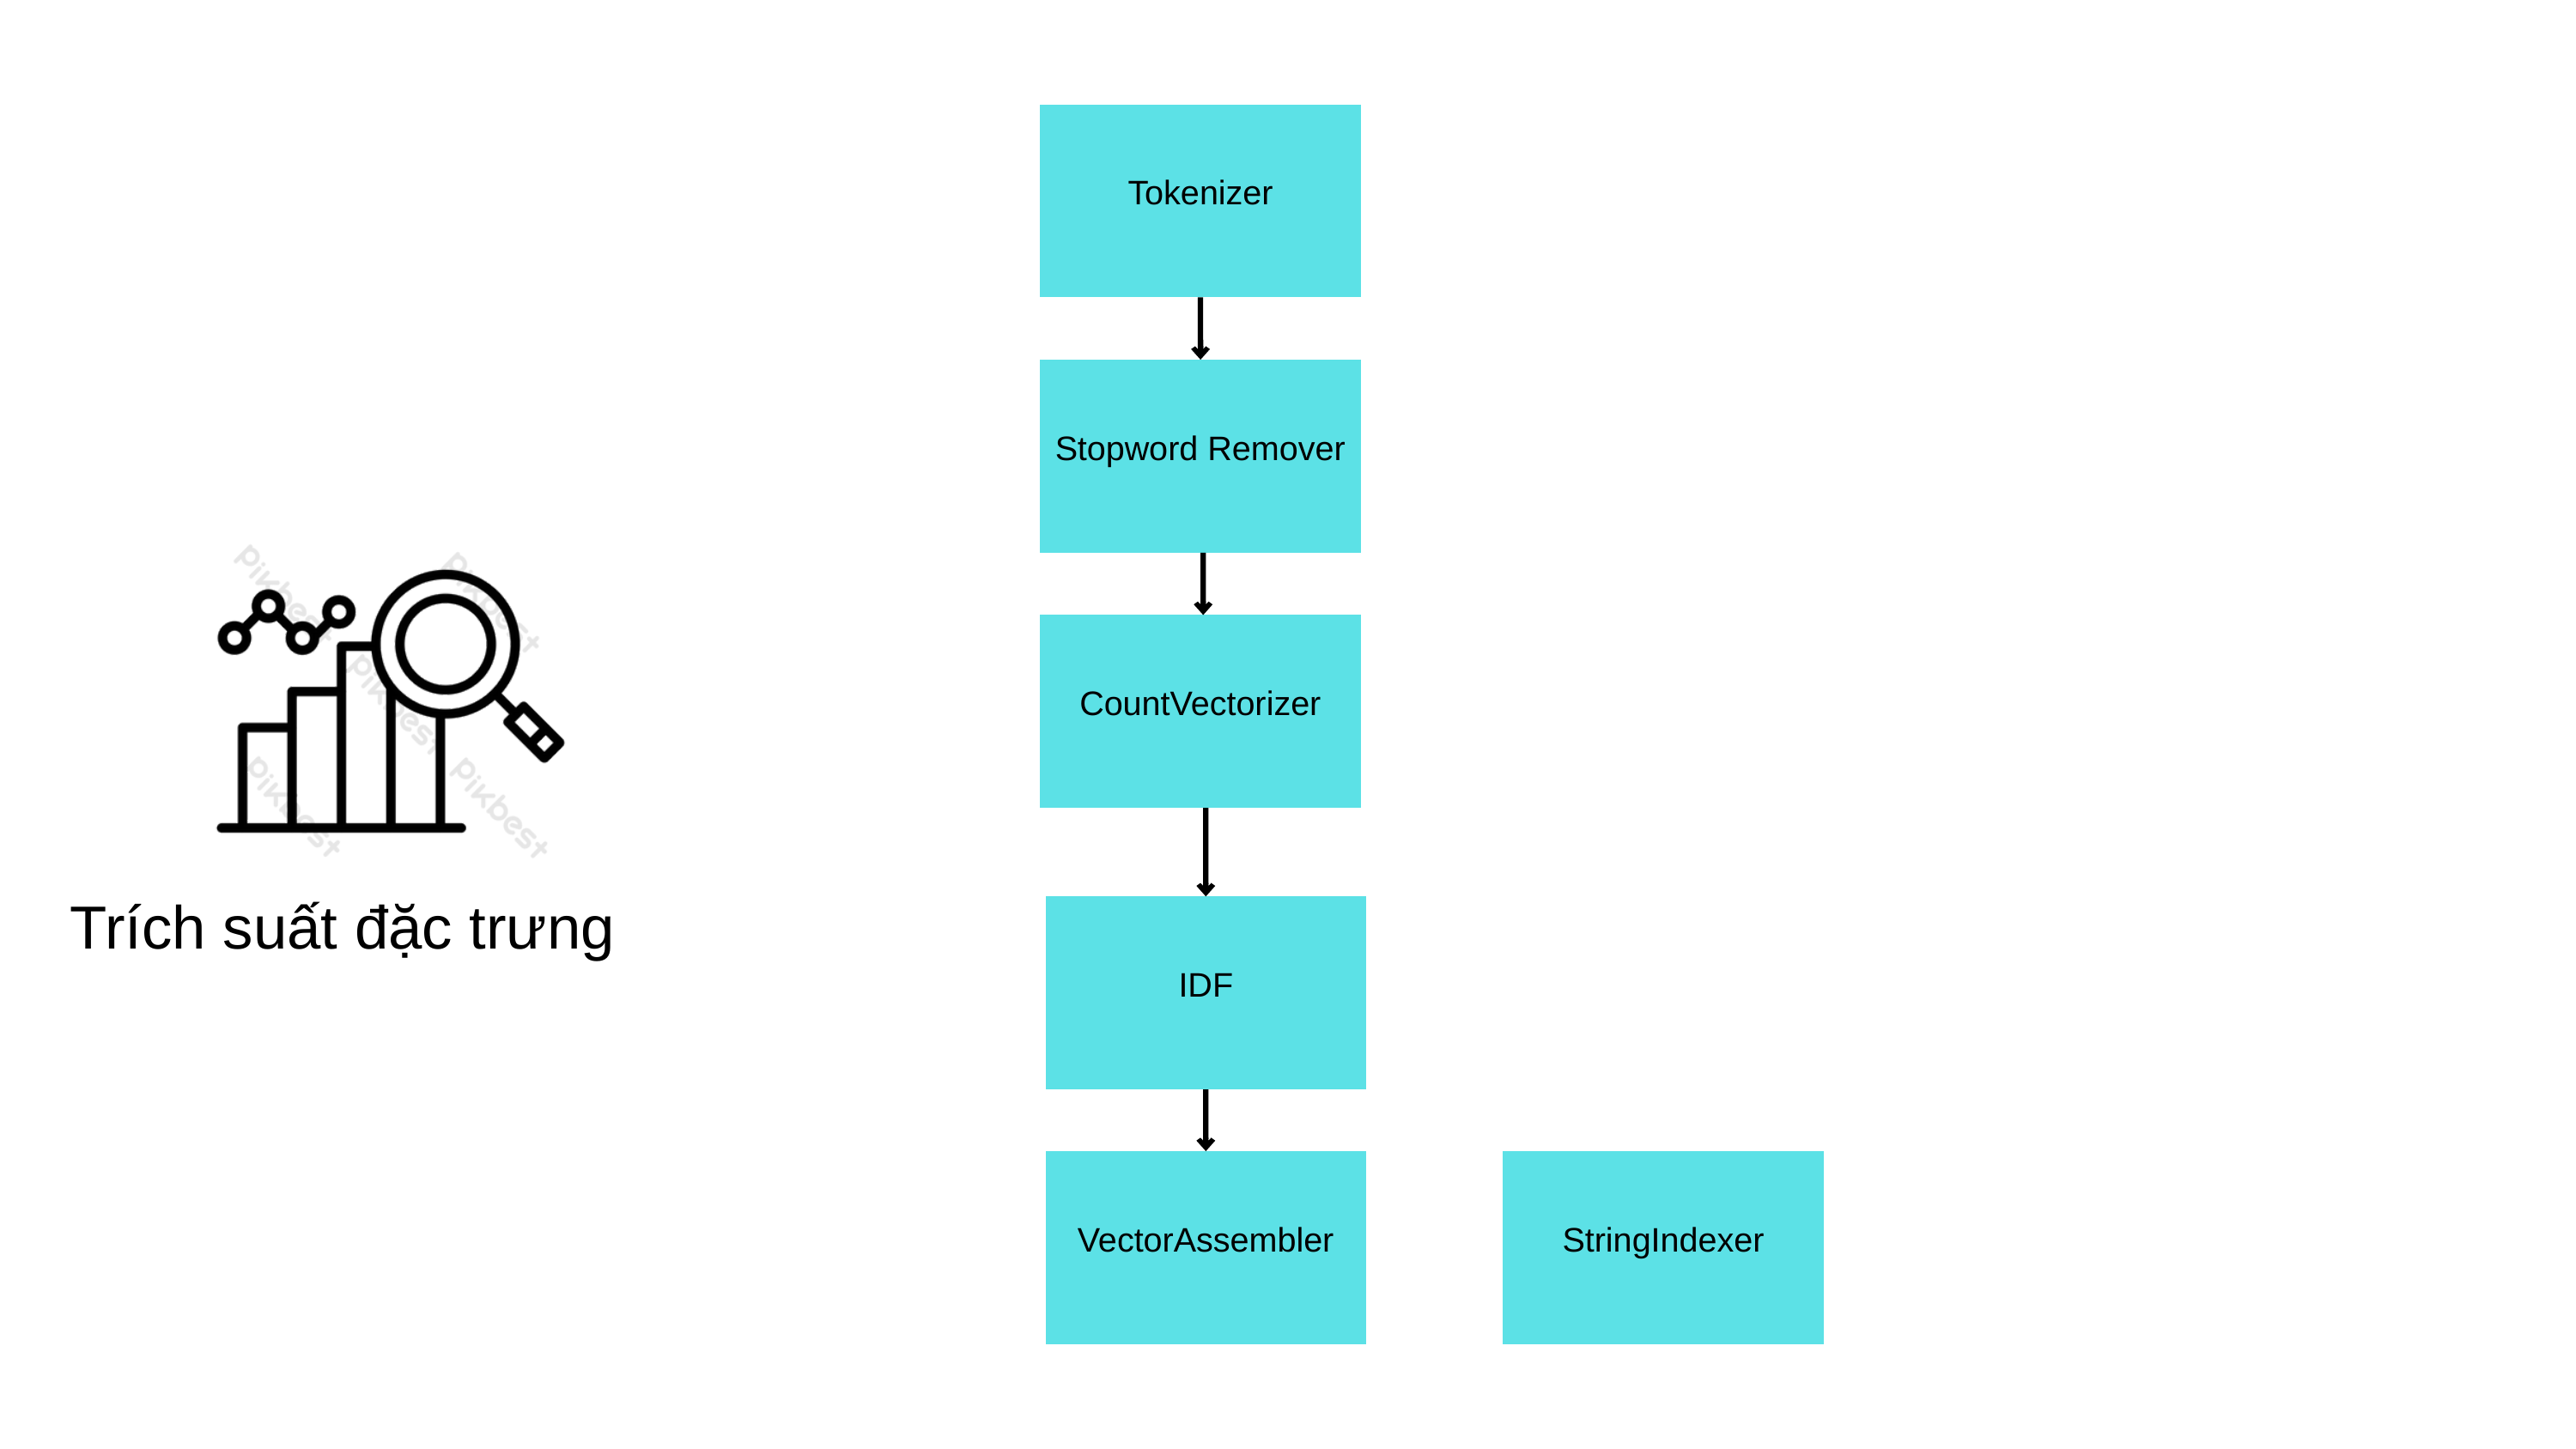

Tokenizer

Stopword Remover

CountVectorizer

Trích suất đặc trưng

IDF

VectorAssembler

StringIndexer